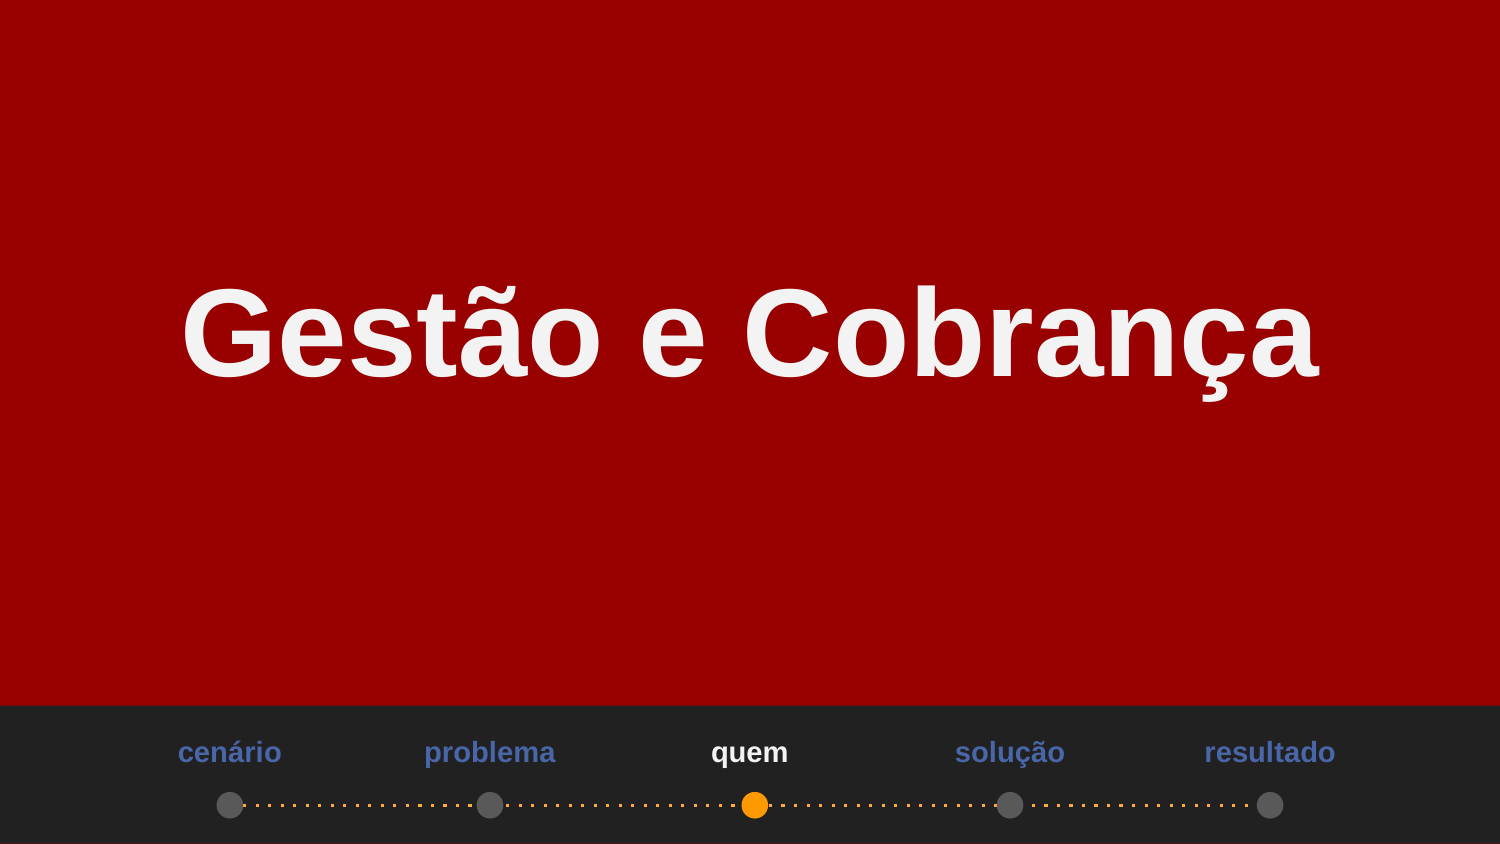

Gestão e Cobrança

cenário
problema
quem
solução
resultado